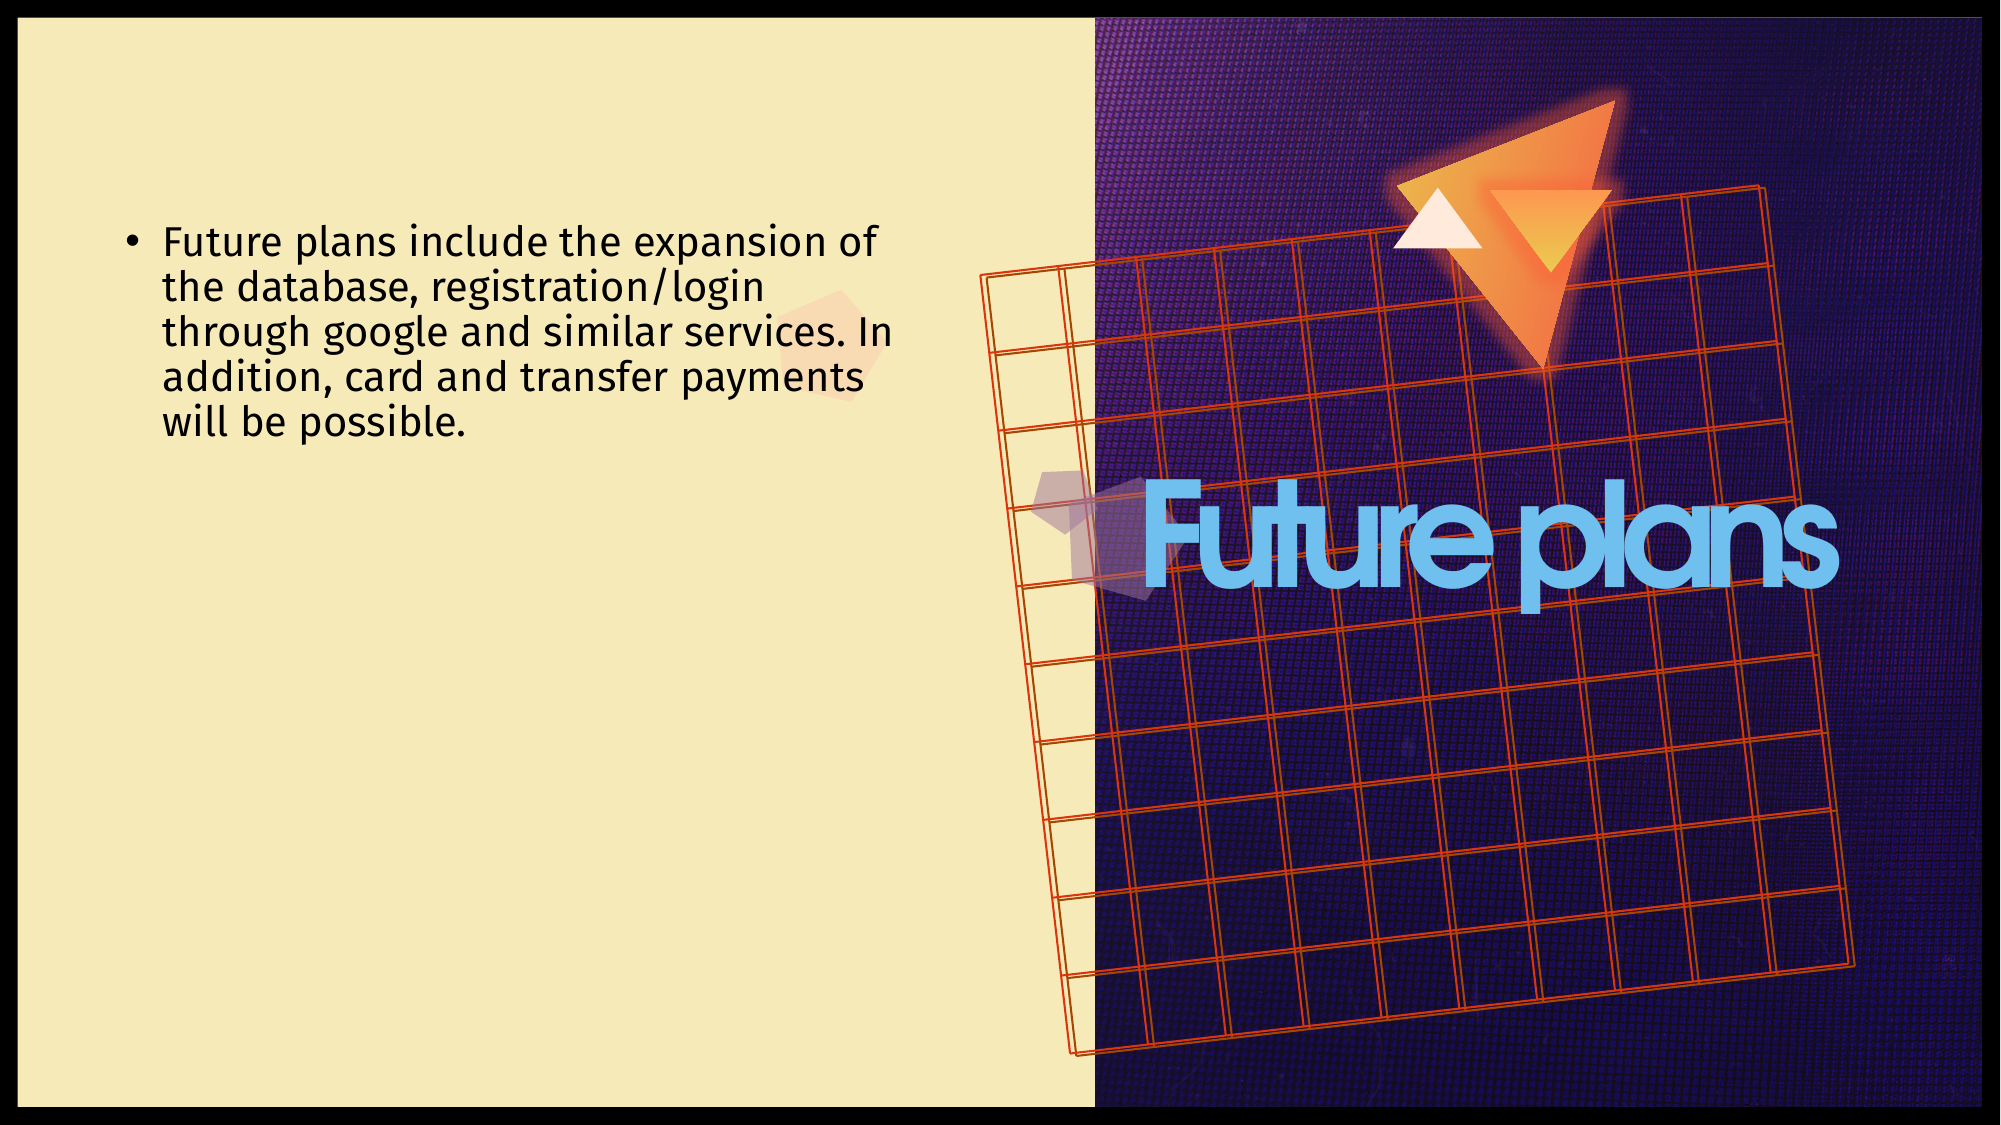

Future plans include the expansion of the database, registration/login through google and similar services. In addition, card and transfer payments will be possible.
# Future plans